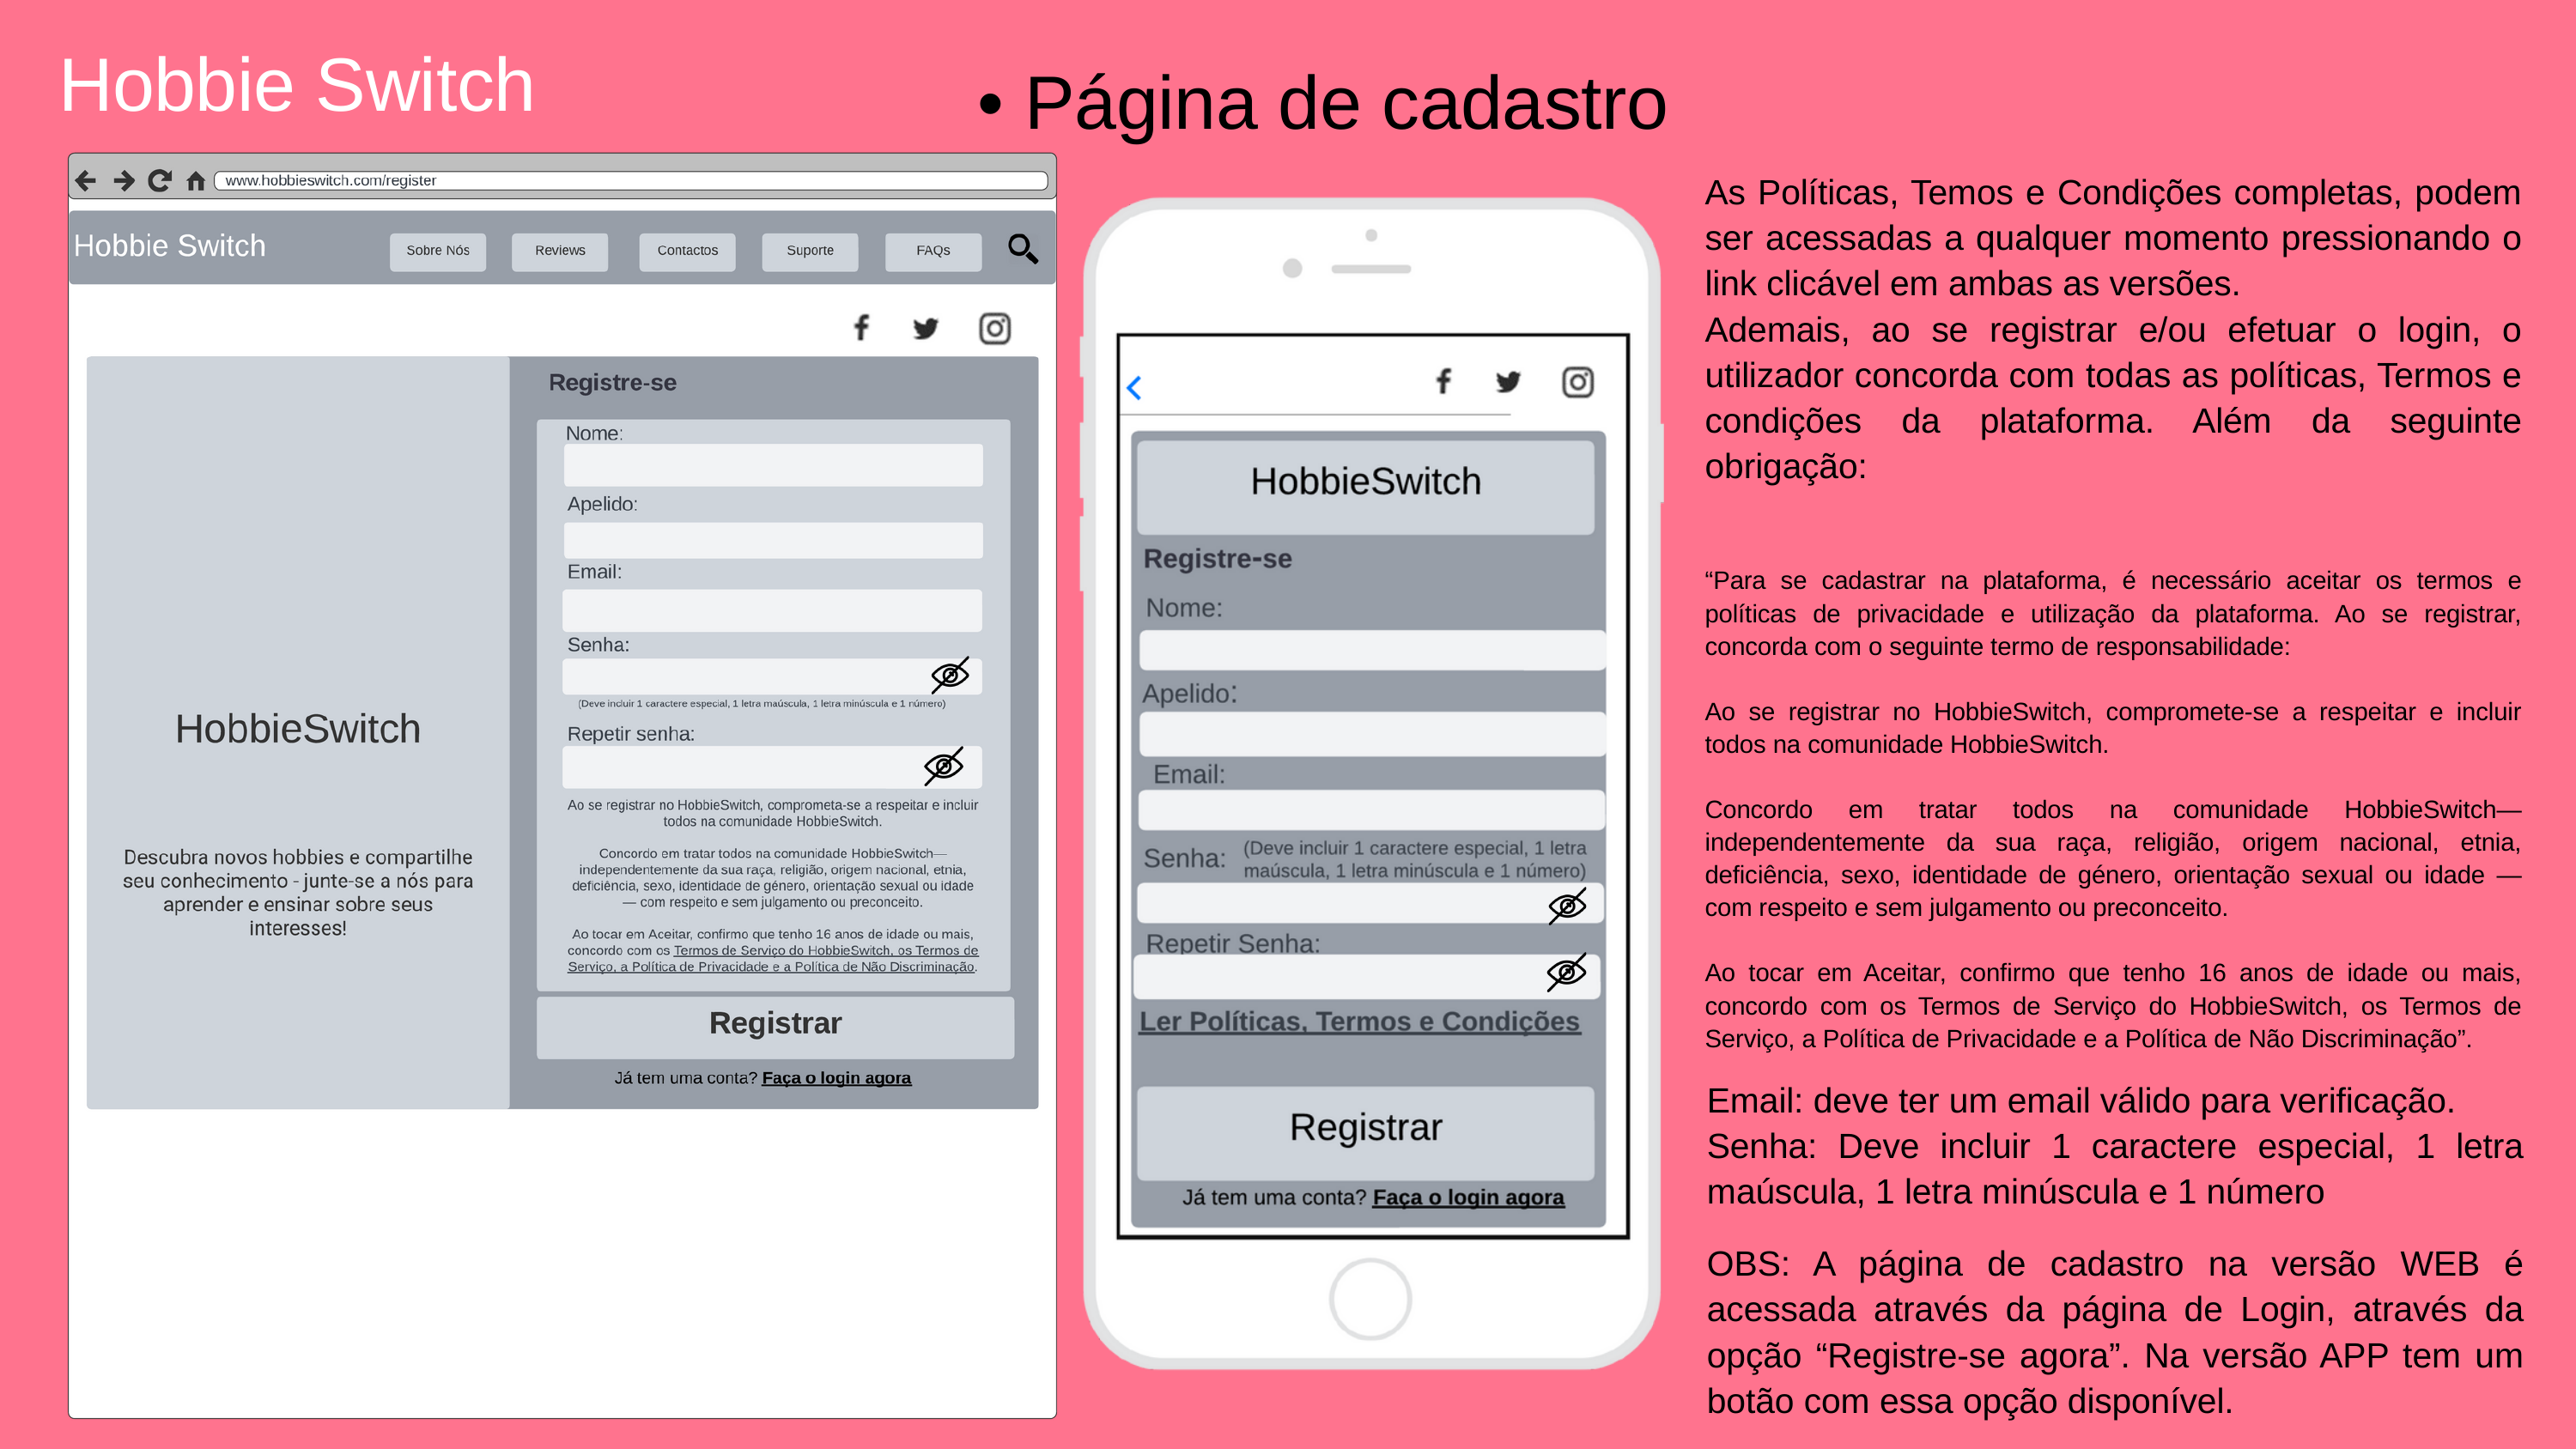

Hobbie Switch
• Página de cadastro

As Políticas, Temos e Condições completas, podem ser acessadas a qualquer momento pressionando o link clicável em ambas as versões.
Ademais, ao se registrar e/ou efetuar o login, o utilizador concorda com todas as políticas, Termos e condições da plataforma. Além da seguinte obrigação:

“Para se cadastrar na plataforma, é necessário aceitar os termos e políticas de privacidade e utilização da plataforma. Ao se registrar, concorda com o seguinte termo de responsabilidade:

Ao se registrar no HobbieSwitch, compromete-se a respeitar e incluir todos na comunidade HobbieSwitch.

Concordo em tratar todos na comunidade HobbieSwitch— independentemente da sua raça, religião, origem nacional, etnia, deficiência, sexo, identidade de género, orientação sexual ou idade — com respeito e sem julgamento ou preconceito.

Ao tocar em Aceitar, confirmo que tenho 16 anos de idade ou mais, concordo com os Termos de Serviço do HobbieSwitch, os Termos de Serviço, a Política de Privacidade e a Política de Não Discriminação”.

Email: deve ter um email válido para verificação.
Senha: Deve incluir 1 caractere especial, 1 letra maúscula, 1 letra minúscula e 1 número

OBS: A página de cadastro na versão WEB é acessada através da página de Login, através da opção “Registre-se agora”. Na versão APP tem um botão com essa opção disponível.